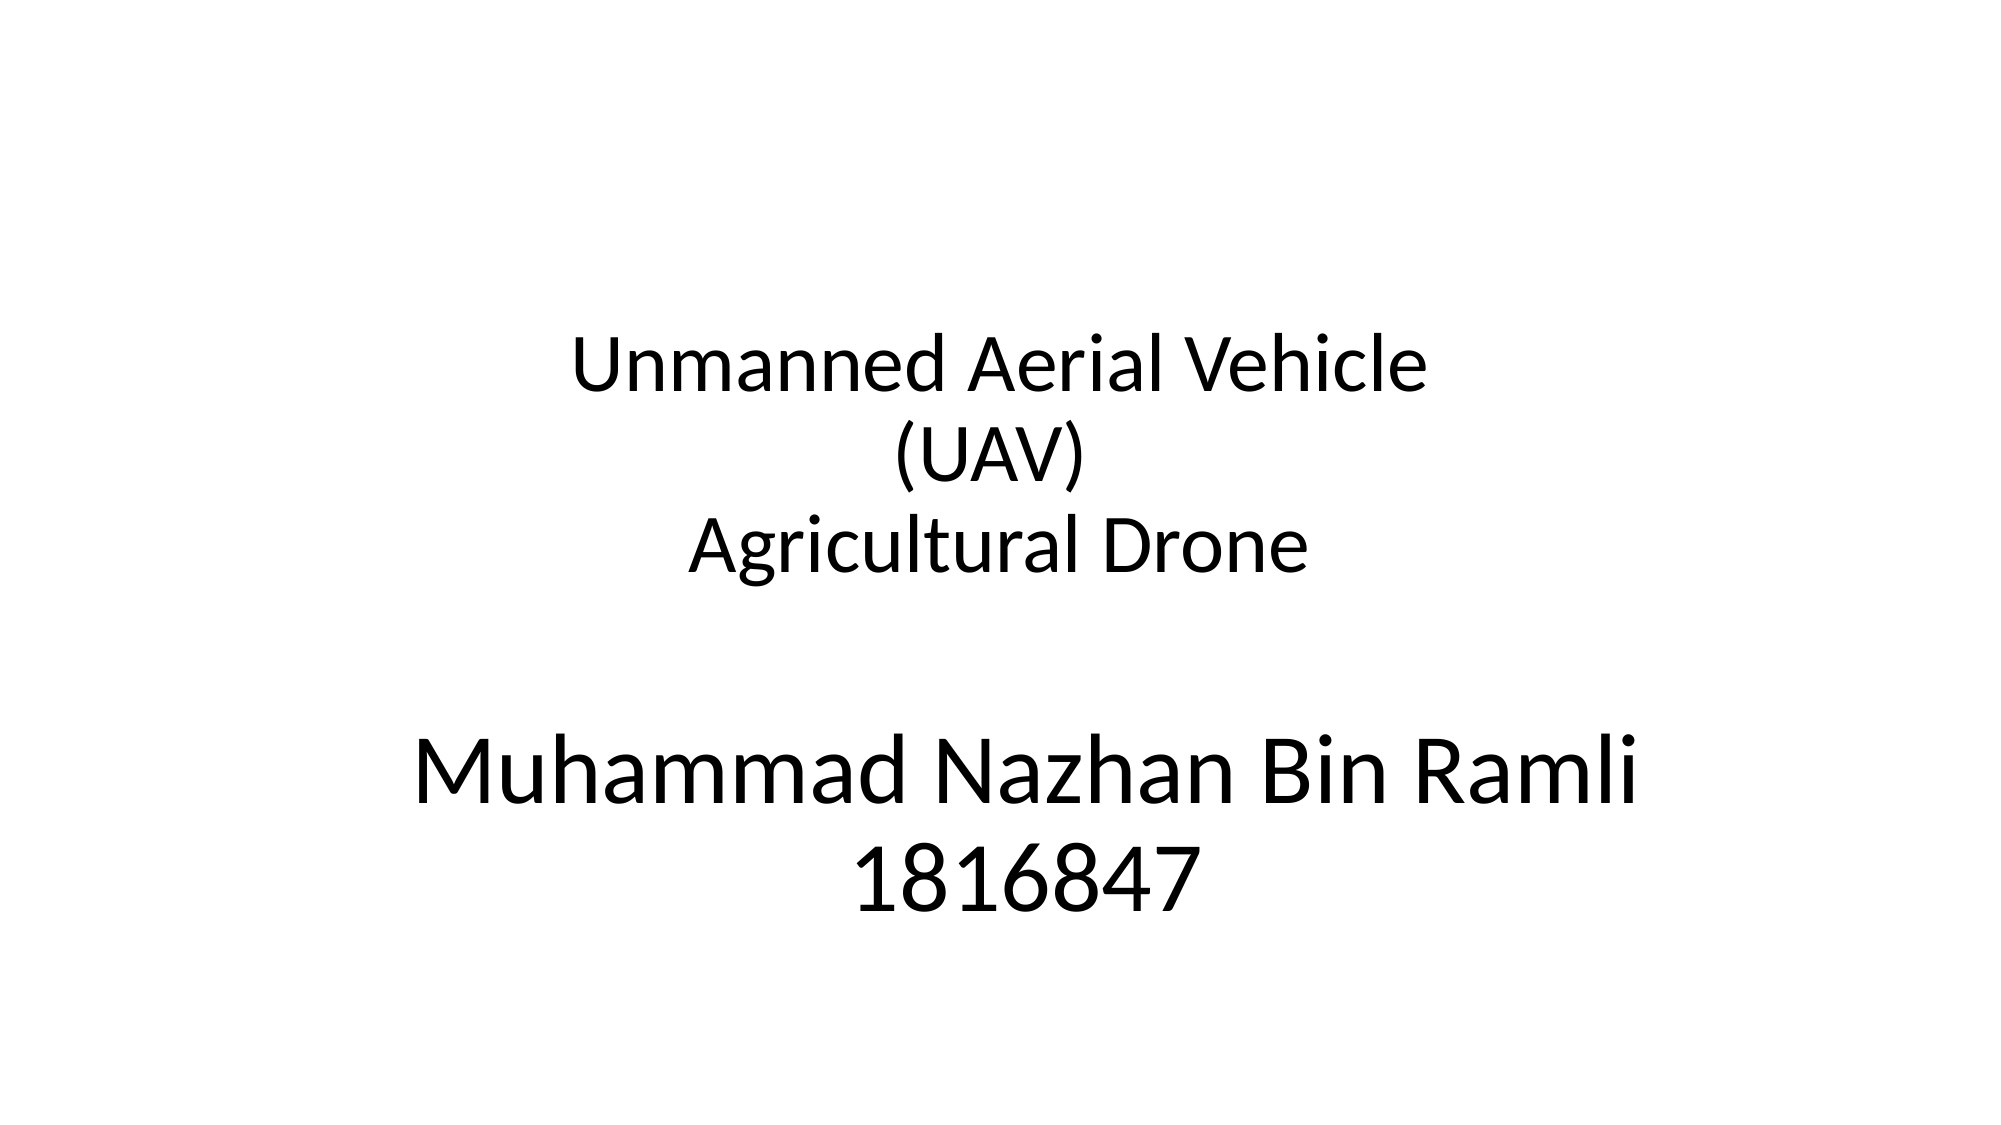

# Unmanned Aerial Vehicle (UAV) Agricultural Drone
Muhammad Nazhan Bin Ramli
1816847